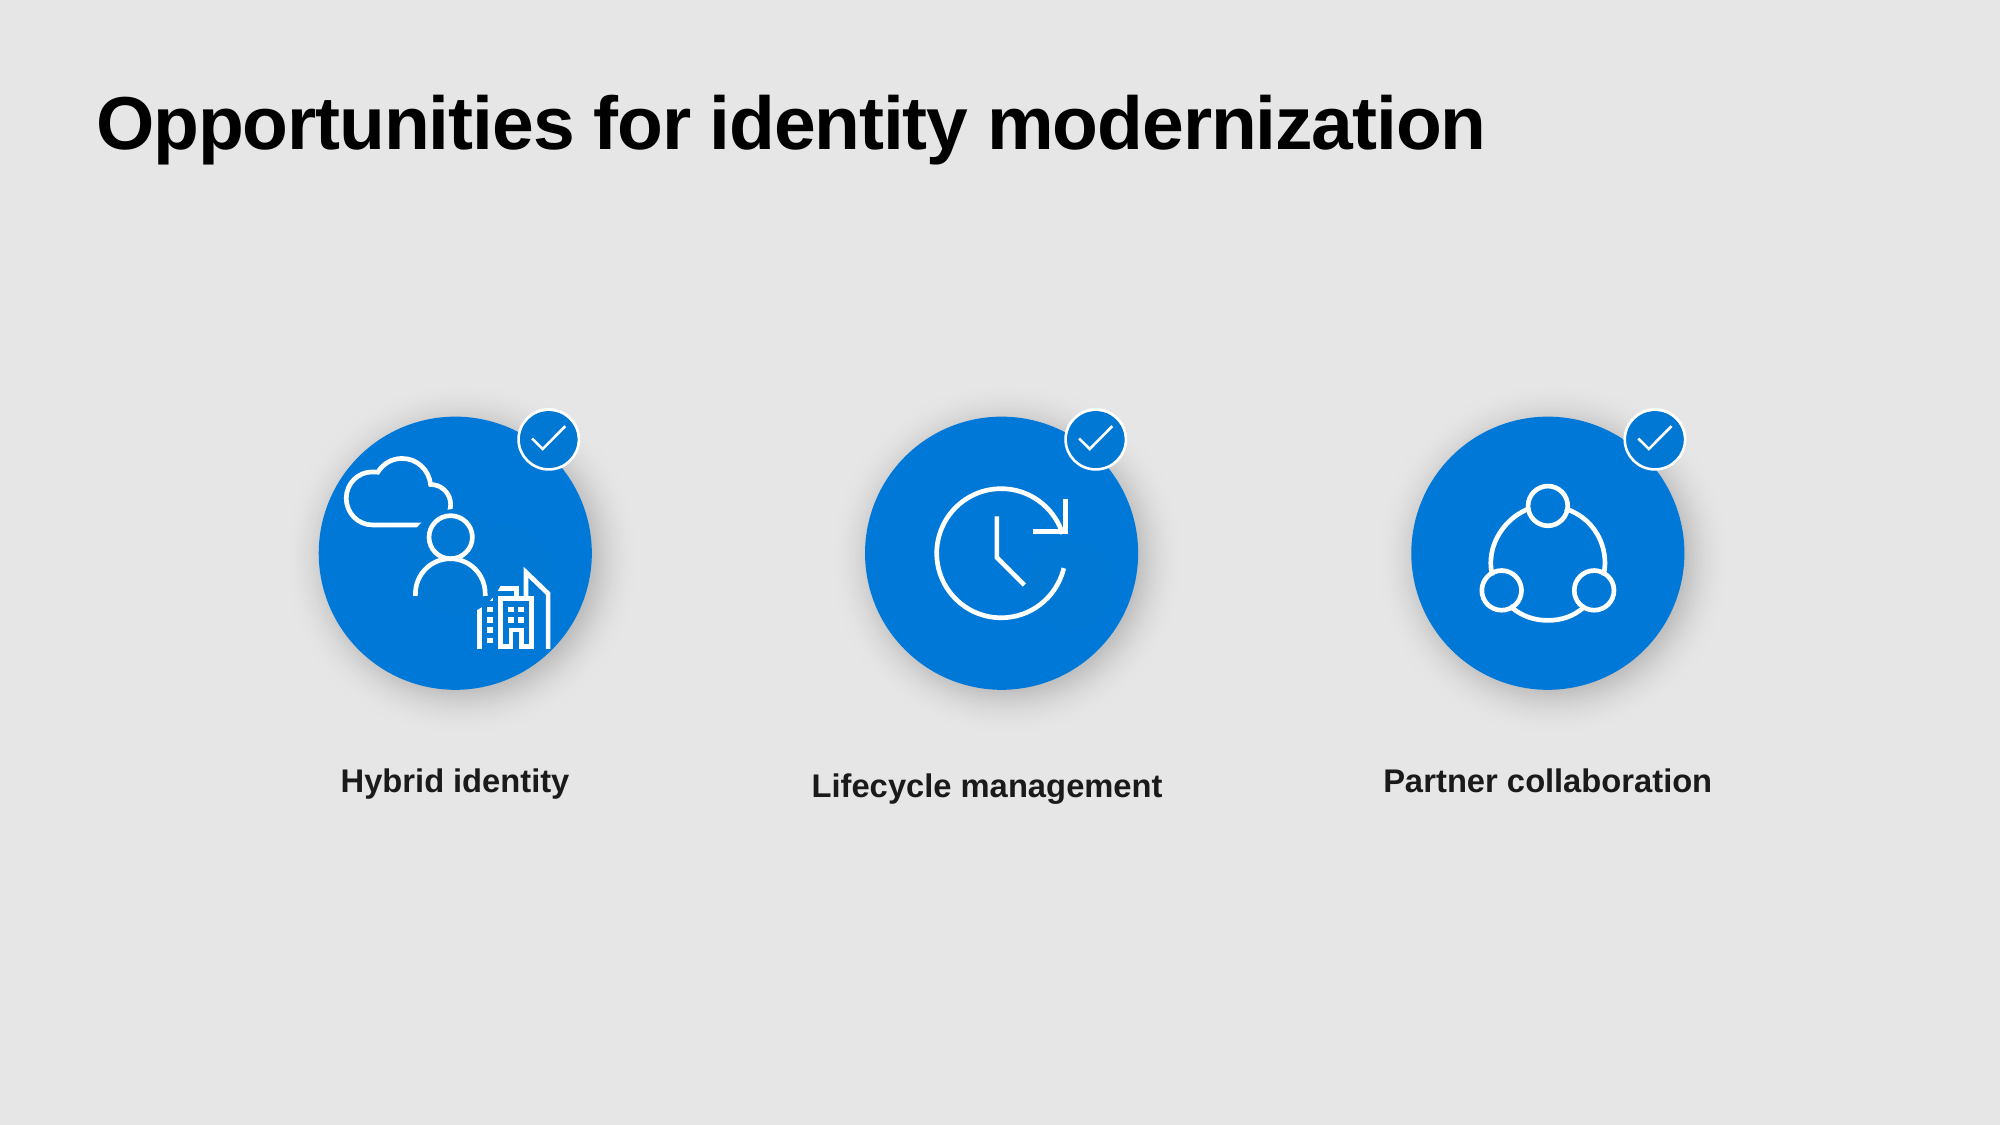

# Opportunities for identity modernization

Partner collaboration
Hybrid identity
Lifecycle management